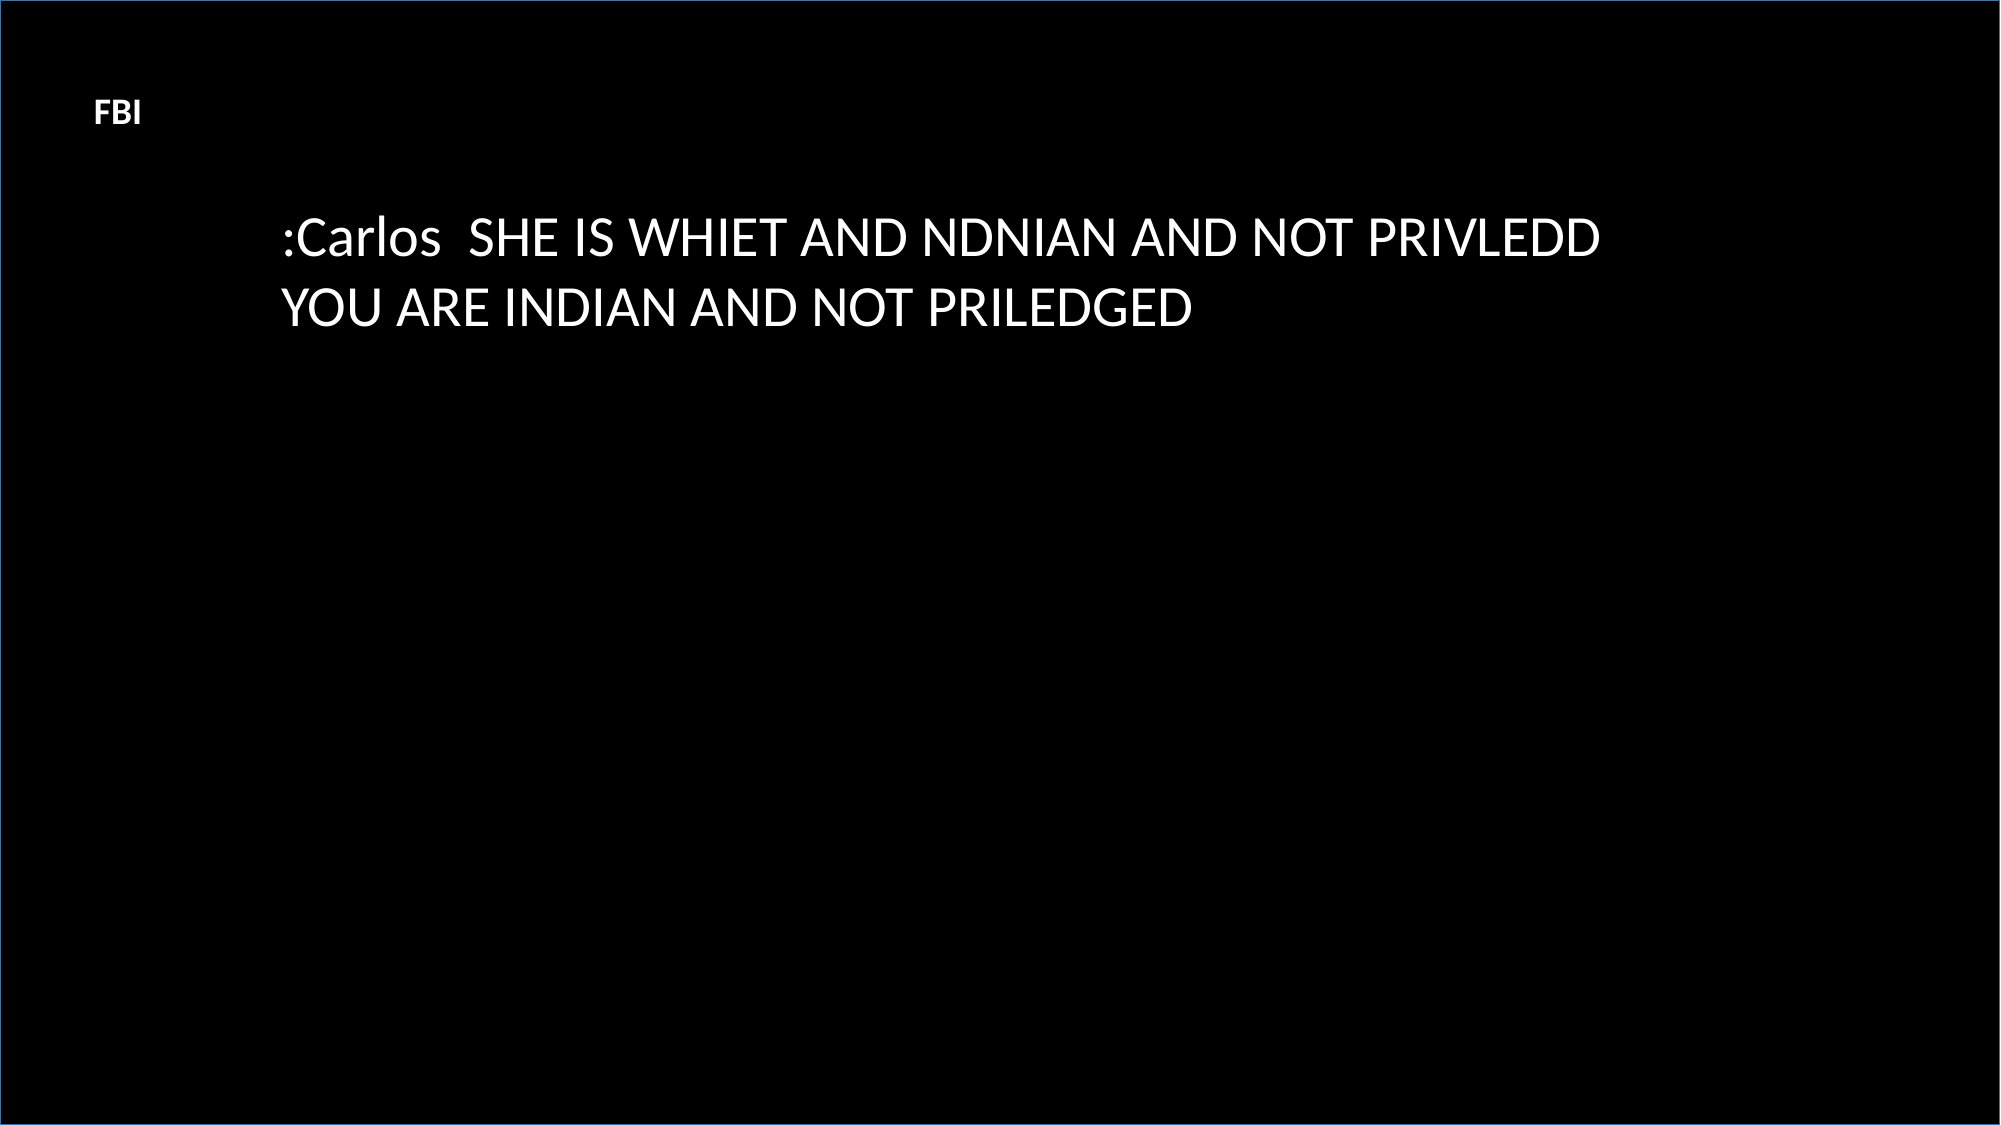

https://www.fbi.gov/history/famous-cases/kkk-series
FBI
FBI
:Carlos  SHE IS WHIET AND NDNIAN AND NOT PRIVLEDD
YOU ARE INDIAN AND NOT PRILEDGED